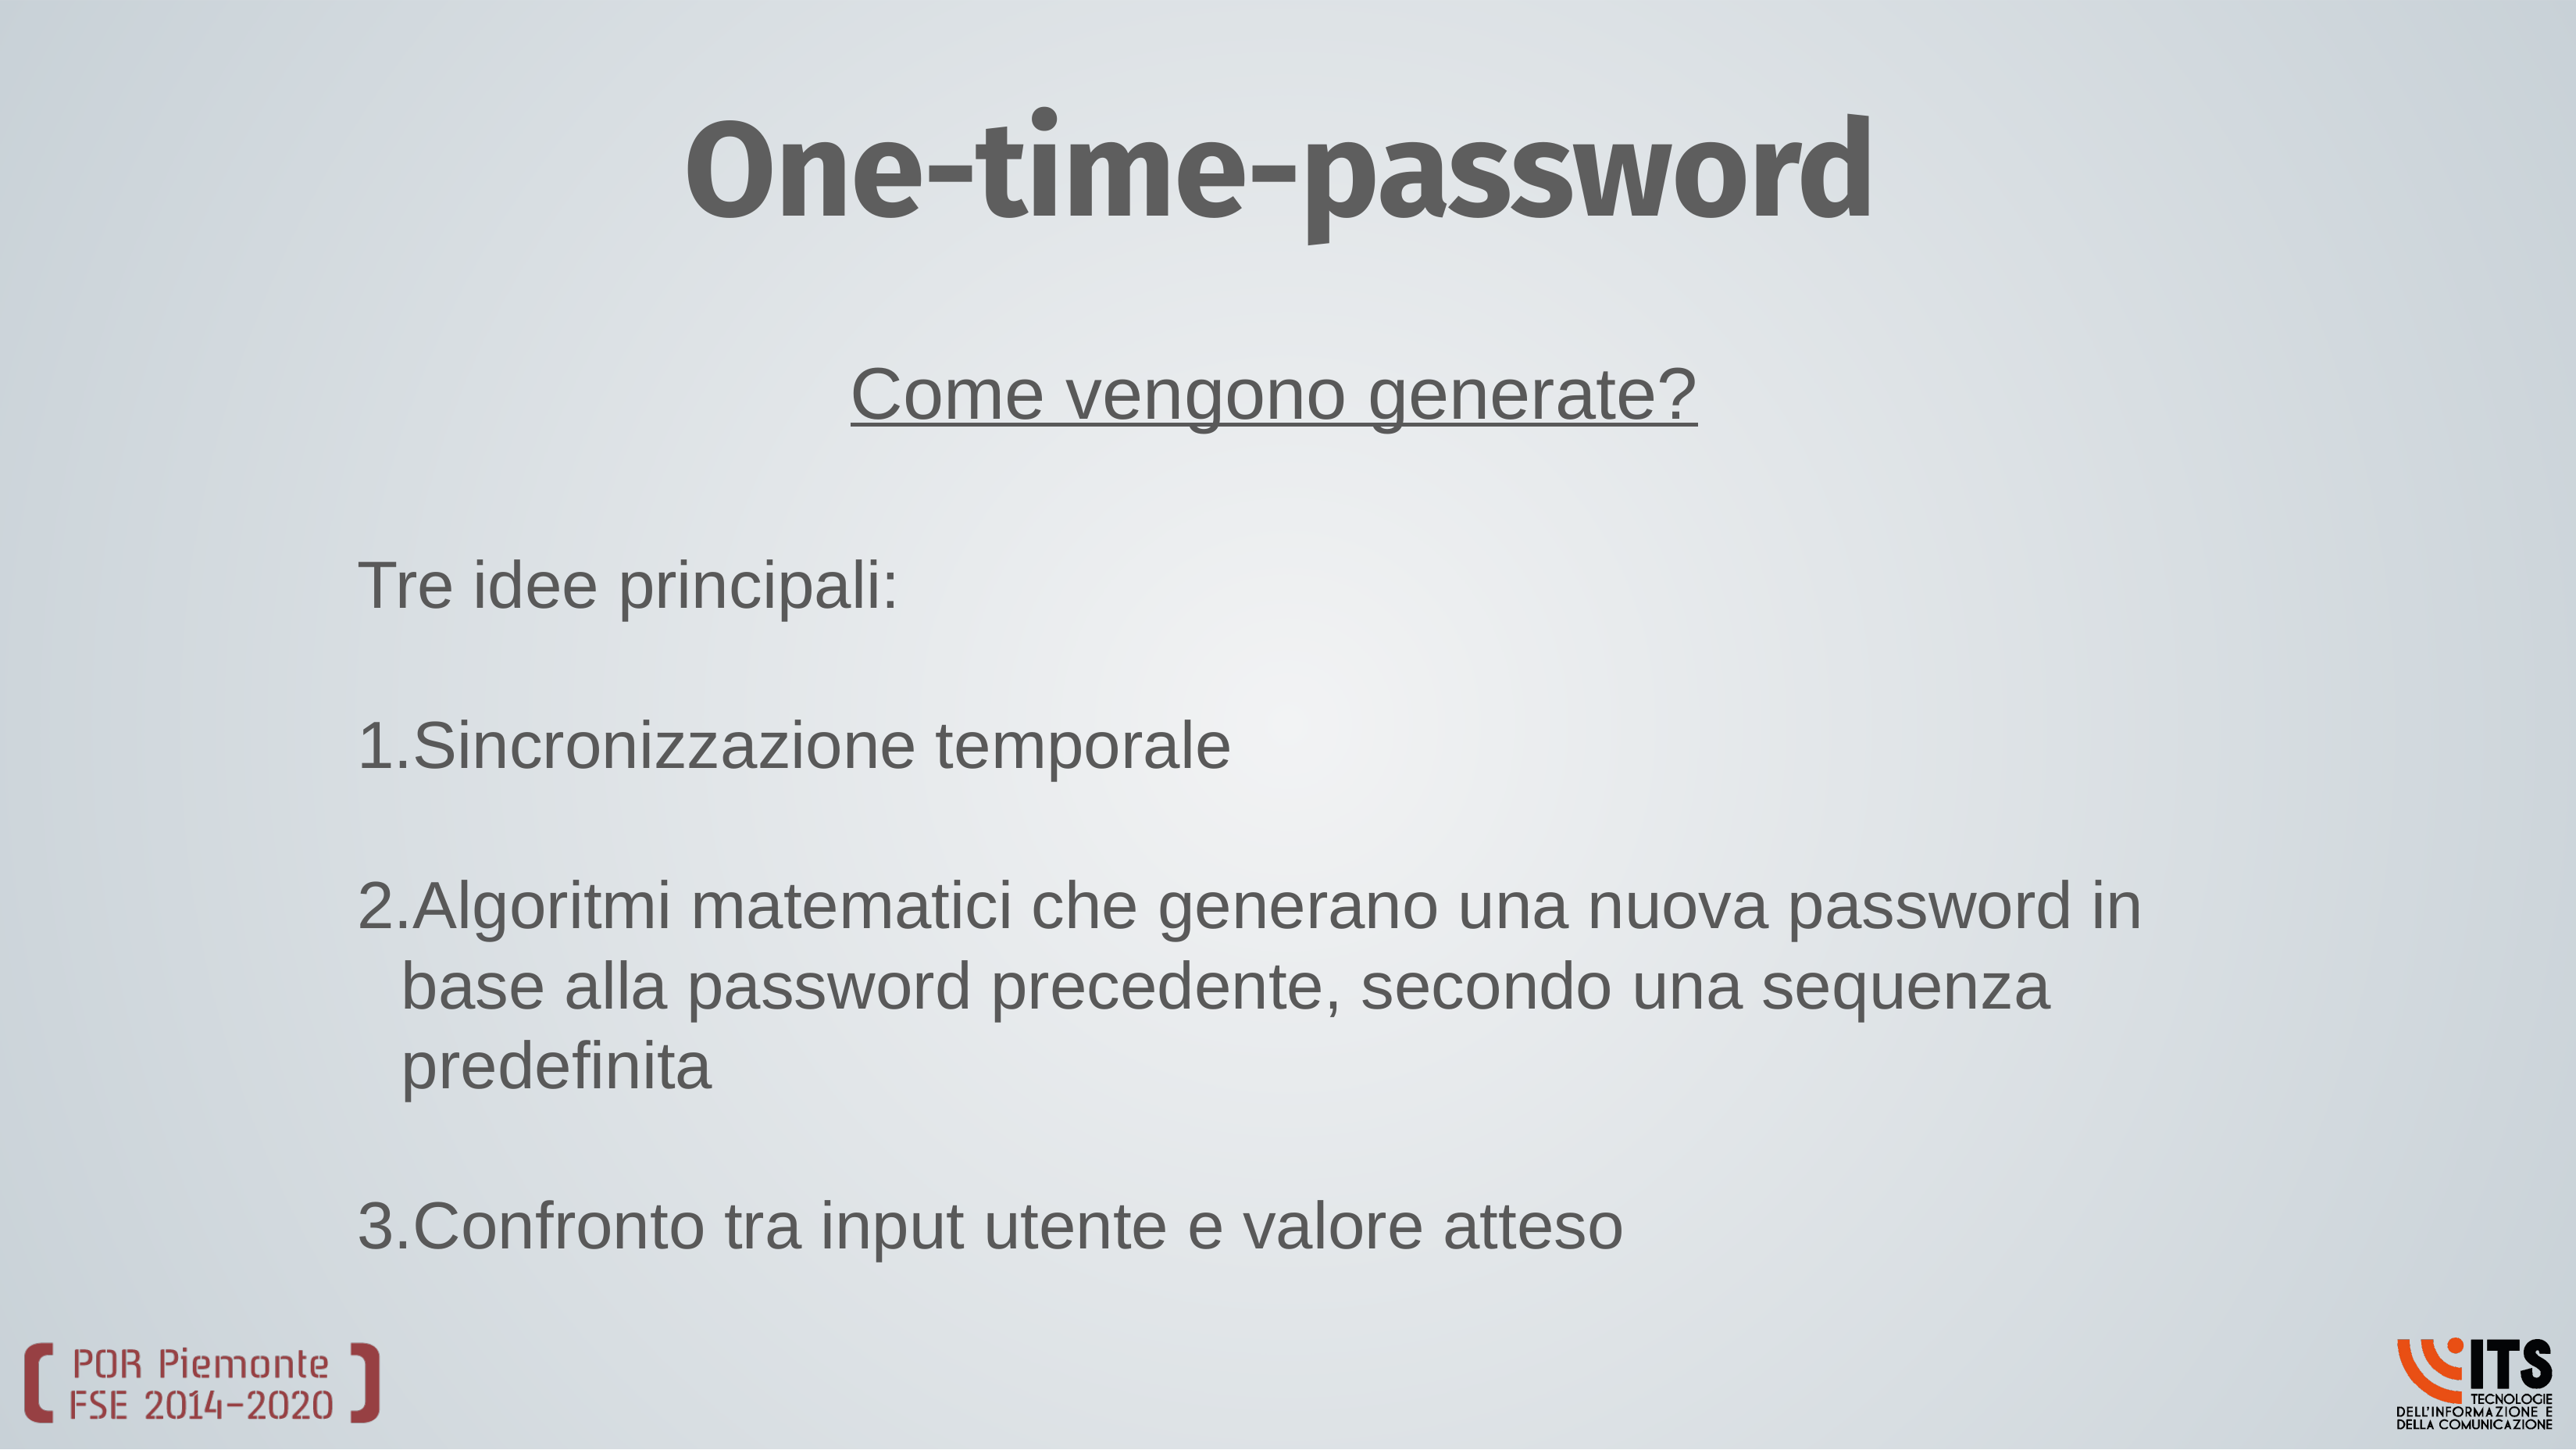

# One-time-password
Come vengono generate?
Tre idee principali:

Sincronizzazione temporale

Algoritmi matematici che generano una nuova password in base alla password precedente, secondo una sequenza predefinita

Confronto tra input utente e valore atteso